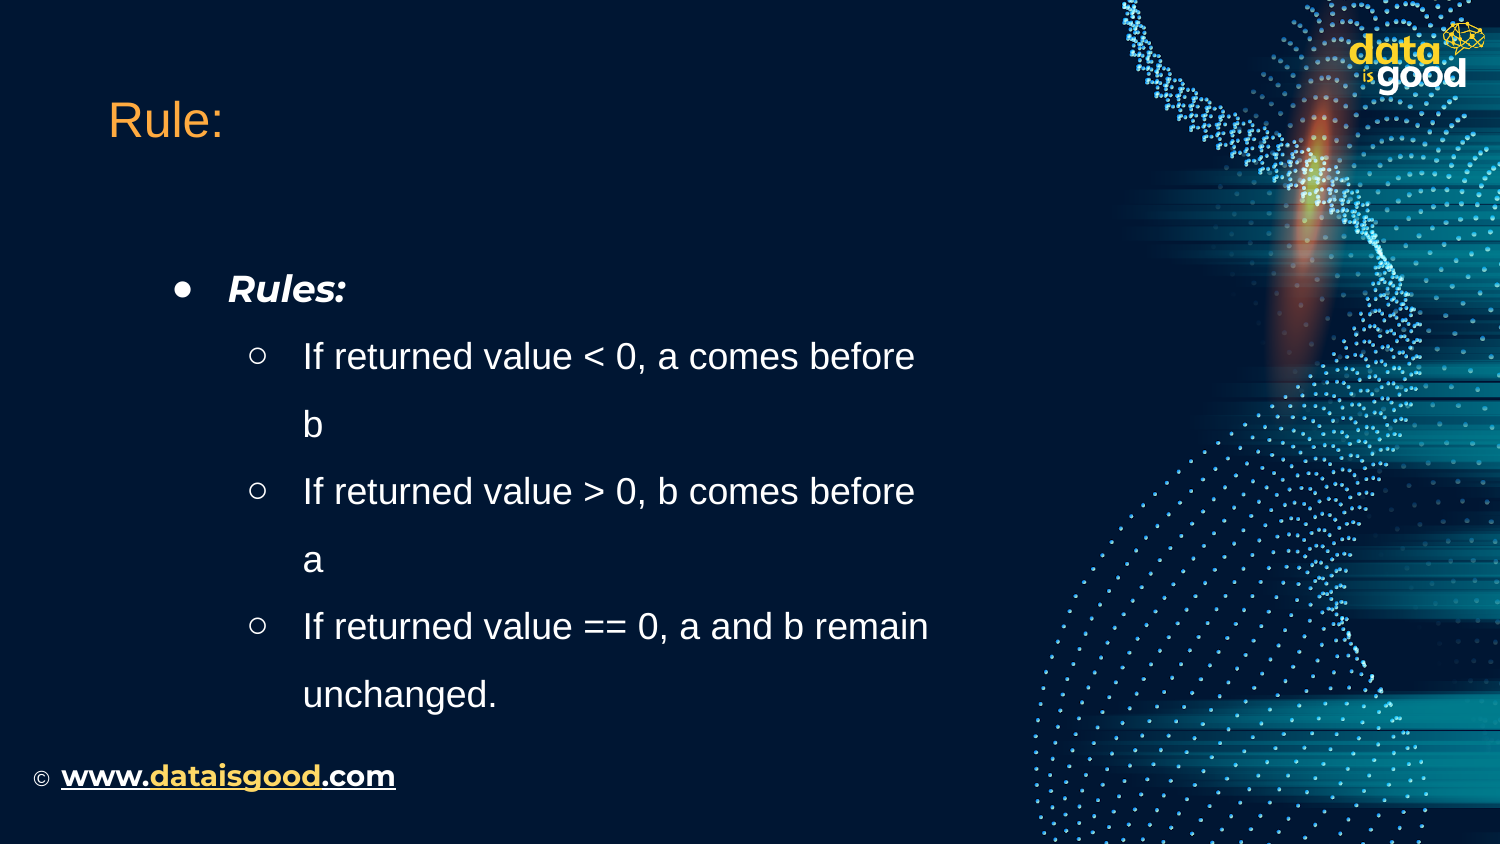

# Rule:
Rules:
If returned value < 0, a comes before b
If returned value > 0, b comes before a
If returned value == 0, a and b remain unchanged.